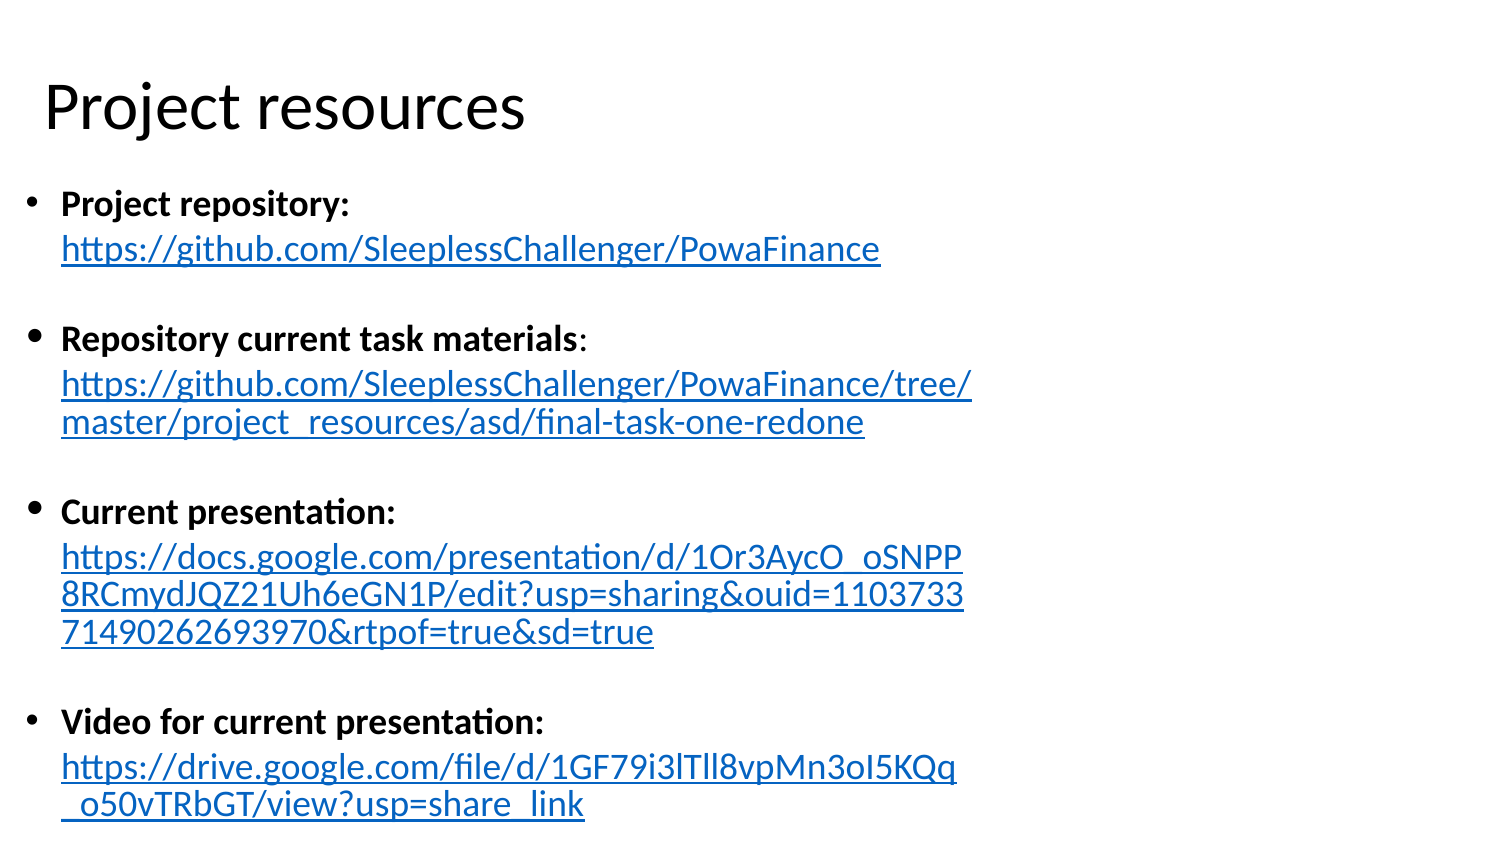

# Project resources
Project repository: https://github.com/SleeplessChallenger/PowaFinance

Repository current task materials: https://github.com/SleeplessChallenger/PowaFinance/tree/master/project_resources/asd/final-task-one-redone

Current presentation: https://docs.google.com/presentation/d/1Or3AycO_oSNPP8RCmydJQZ21Uh6eGN1P/edit?usp=sharing&ouid=110373371490262693970&rtpof=true&sd=true

Video for current presentation: https://drive.google.com/file/d/1GF79i3lTll8vpMn3oI5KQq_o50vTRbGT/view?usp=share_link